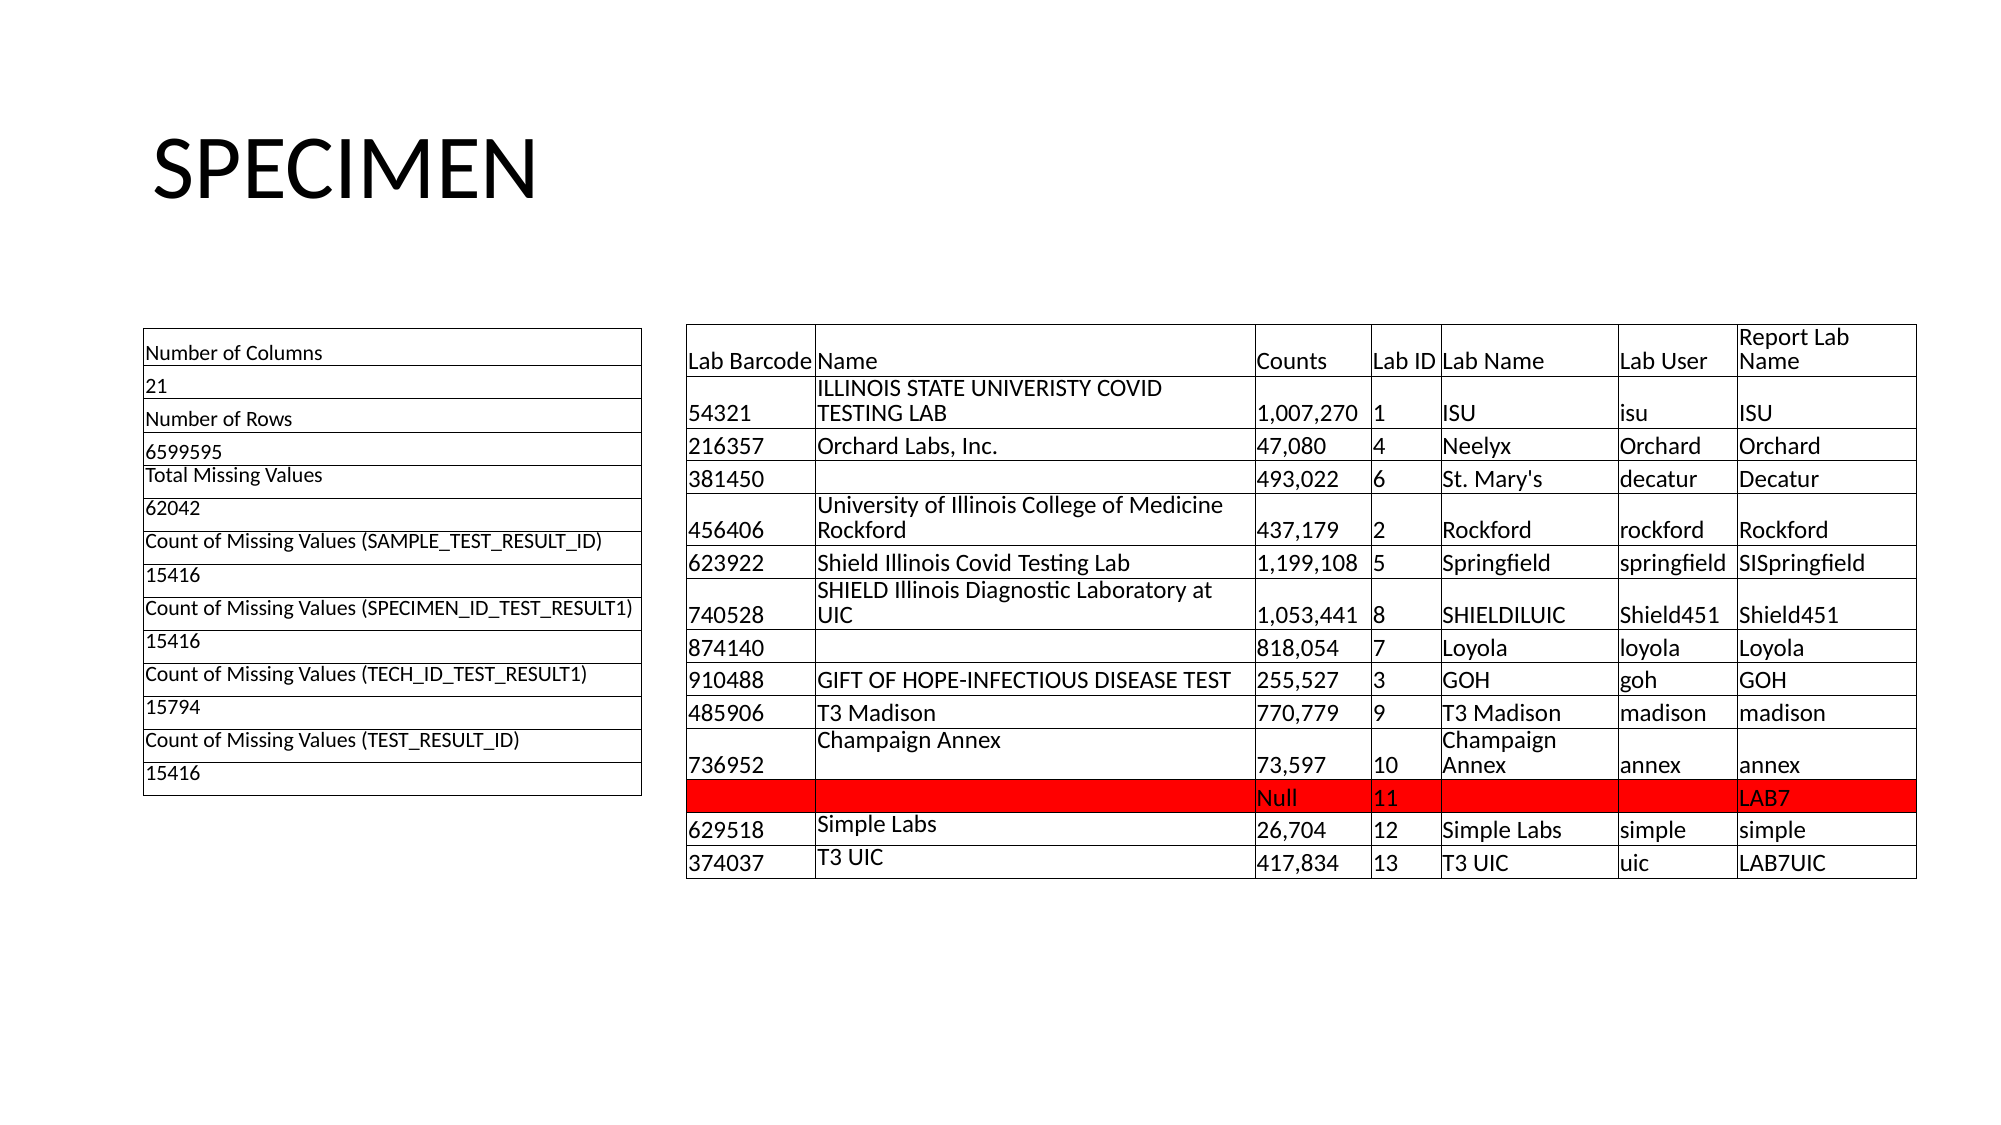

# SPECIMEN
| Lab Barcode | Name | Counts | Lab ID | Lab Name | Lab User | Report Lab Name |
| --- | --- | --- | --- | --- | --- | --- |
| 54321 | ILLINOIS STATE UNIVERISTY COVID TESTING LAB | 1,007,270 | 1 | ISU | isu | ISU |
| 216357 | Orchard Labs, Inc. | 47,080 | 4 | Neelyx | Orchard | Orchard |
| 381450 |  | 493,022 | 6 | St. Mary's | decatur | Decatur |
| 456406 | University of Illinois College of Medicine Rockford | 437,179 | 2 | Rockford | rockford | Rockford |
| 623922 | Shield Illinois Covid Testing Lab | 1,199,108 | 5 | Springfield | springfield | SISpringfield |
| 740528 | SHIELD Illinois Diagnostic Laboratory at UIC | 1,053,441 | 8 | SHIELDILUIC | Shield451 | Shield451 |
| 874140 |  | 818,054 | 7 | Loyola | loyola | Loyola |
| 910488 | GIFT OF HOPE-INFECTIOUS DISEASE TEST | 255,527 | 3 | GOH | goh | GOH |
| 485906 | T3 Madison | 770,779 | 9 | T3 Madison | madison | madison |
| 736952 | Champaign Annex | 73,597 | 10 | Champaign Annex | annex | annex |
|  |  | Null | 11 |  |  | LAB7 |
| 629518 | Simple Labs | 26,704 | 12 | Simple Labs | simple | simple |
| 374037 | T3 UIC | 417,834 | 13 | T3 UIC | uic | LAB7UIC |
| Number of Columns |
| --- |
| 21 |
| Number of Rows |
| 6599595 |
| Total Missing Values |
| 62042 |
| Count of Missing Values (SAMPLE\_TEST\_RESULT\_ID) |
| 15416 |
| Count of Missing Values (SPECIMEN\_ID\_TEST\_RESULT1) |
| 15416 |
| Count of Missing Values (TECH\_ID\_TEST\_RESULT1) |
| 15794 |
| Count of Missing Values (TEST\_RESULT\_ID) |
| 15416 |